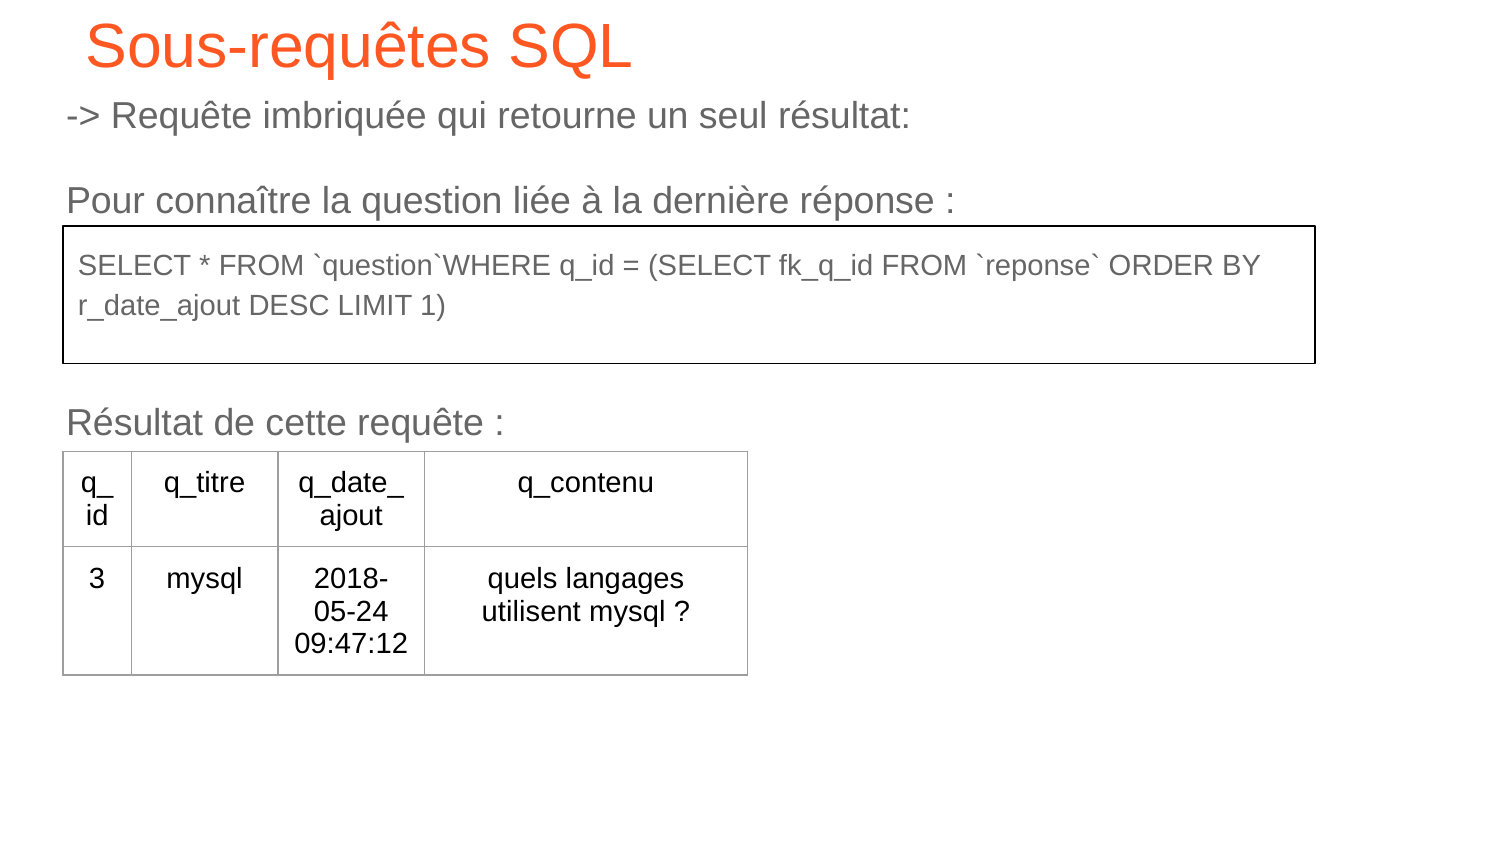

# Sous-requêtes SQL
-> Requête imbriquée qui retourne un seul résultat:
Pour connaître la question liée à la dernière réponse :

Résultat de cette requête :

Pour connaître la question liée à la dernière réponse :
SELECT * FROM `question`WHERE q_id = (SELECT fk_q_id FROM `reponse` ORDER BY r_date_ajout DESC LIMIT 1)

| q\_id | q\_titre | q\_date\_ajout | q\_contenu |
| --- | --- | --- | --- |
| 3 | mysql | 2018-05-24 09:47:12 | quels langages utilisent mysql ? |